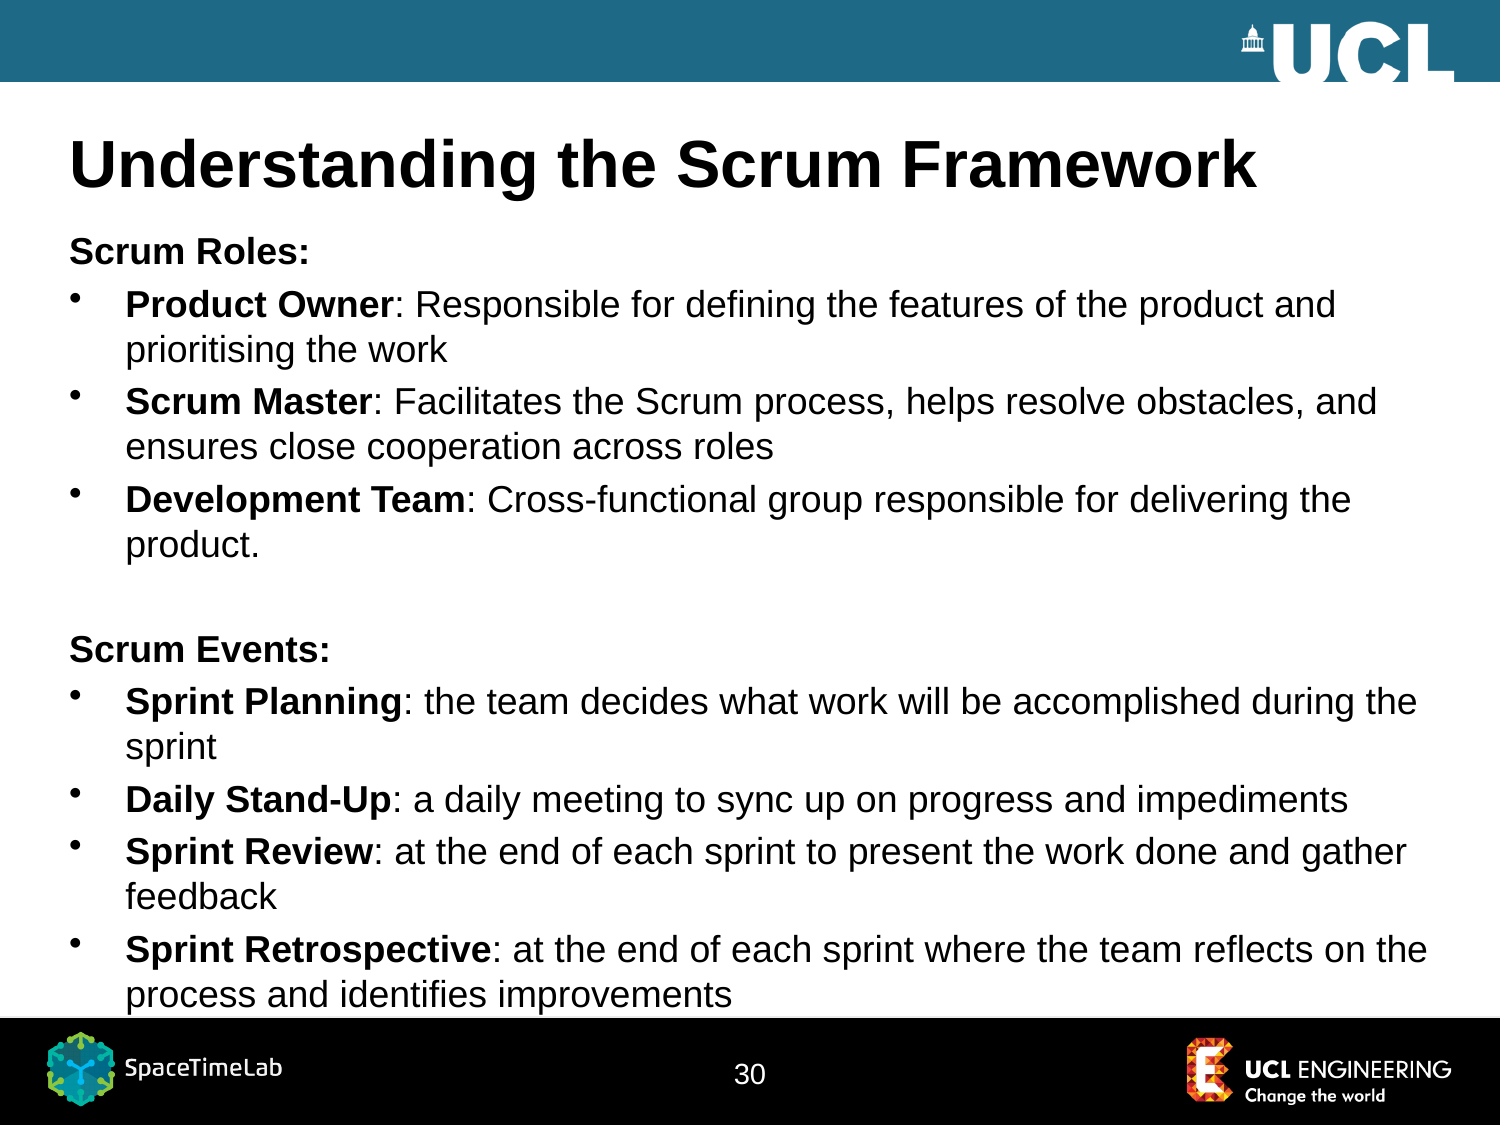

# Understanding the Scrum Framework
Scrum Roles:
Product Owner: Responsible for defining the features of the product and prioritising the work
Scrum Master: Facilitates the Scrum process, helps resolve obstacles, and ensures close cooperation across roles
Development Team: Cross-functional group responsible for delivering the product.

Scrum Events:
Sprint Planning: the team decides what work will be accomplished during the sprint
Daily Stand-Up: a daily meeting to sync up on progress and impediments
Sprint Review: at the end of each sprint to present the work done and gather feedback
Sprint Retrospective: at the end of each sprint where the team reflects on the process and identifies improvements
31